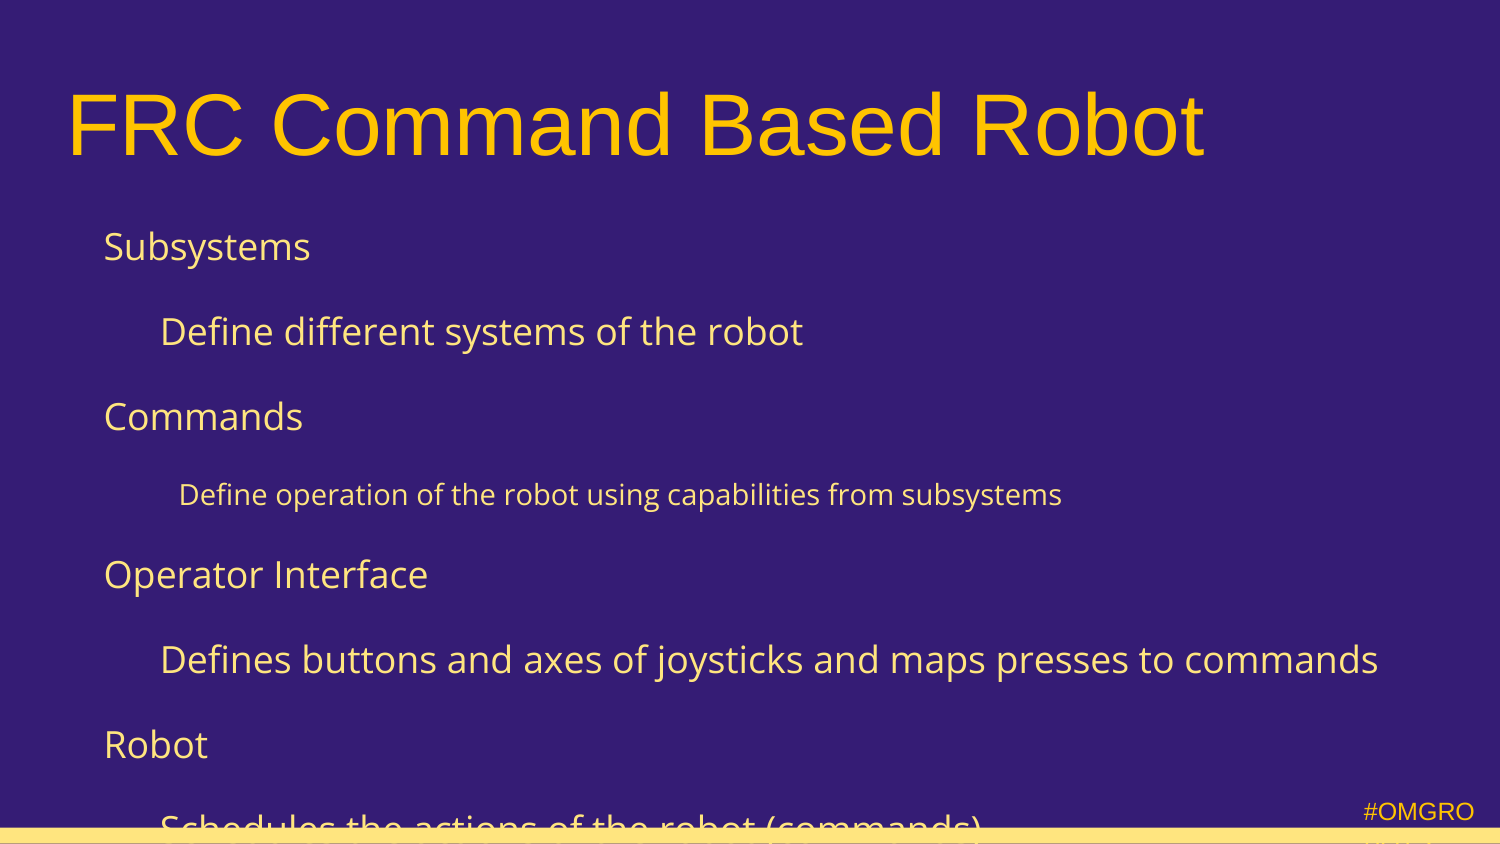

# FRC Command Based Robot
Subsystems
Define different systems of the robot
Commands
Define operation of the robot using capabilities from subsystems
Operator Interface
Defines buttons and axes of joysticks and maps presses to commands
Robot
Schedules the actions of the robot (commands)
Transitions between modes (Disabled, Auton, Teleop)